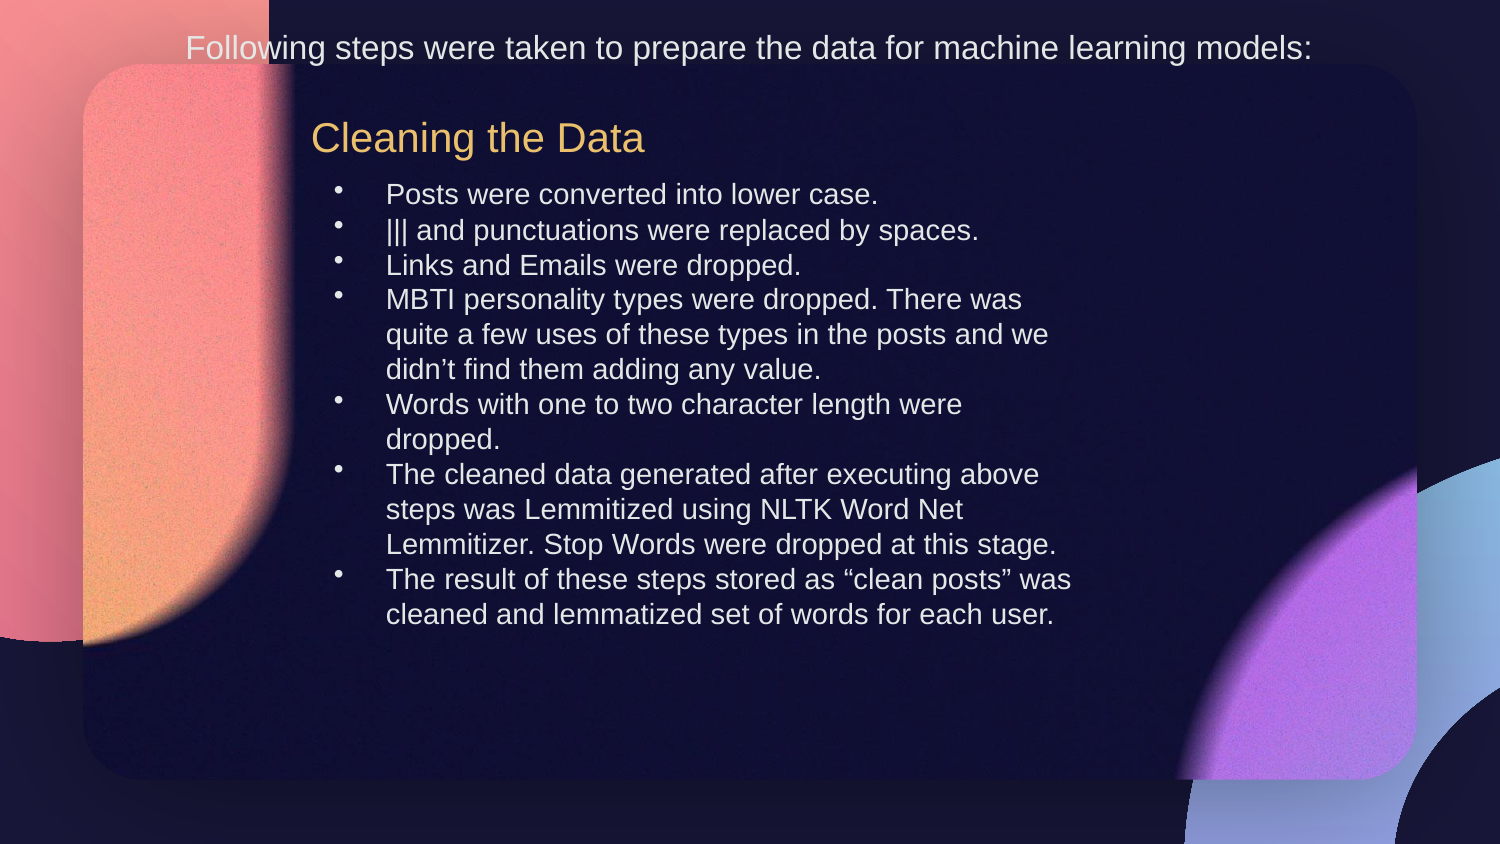

Following steps were taken to prepare the data for machine learning models:
# Cleaning the Data
Posts were converted into lower case.
||| and punctuations were replaced by spaces.
Links and Emails were dropped.
MBTI personality types were dropped. There was quite a few uses of these types in the posts and we didn’t find them adding any value.
Words with one to two character length were dropped.
The cleaned data generated after executing above steps was Lemmitized using NLTK Word Net Lemmitizer. Stop Words were dropped at this stage.
The result of these steps stored as “clean posts” was cleaned and lemmatized set of words for each user.